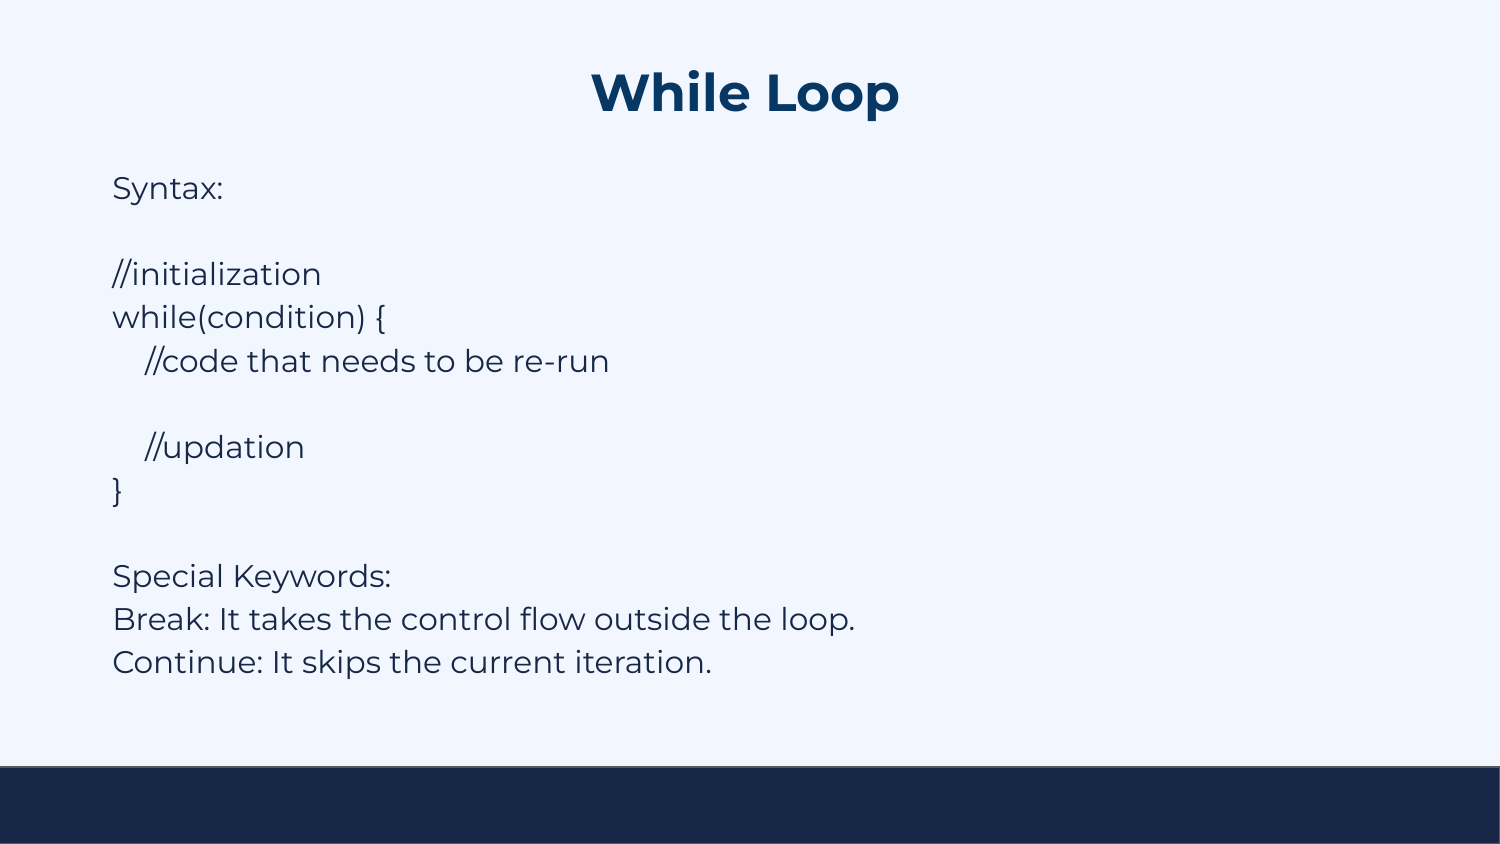

# While Loop
Syntax:

//initialization
while(condition) {
    //code that needs to be re-run

    //updation
}

Special Keywords:
Break: It takes the control flow outside the loop.
Continue: It skips the current iteration.